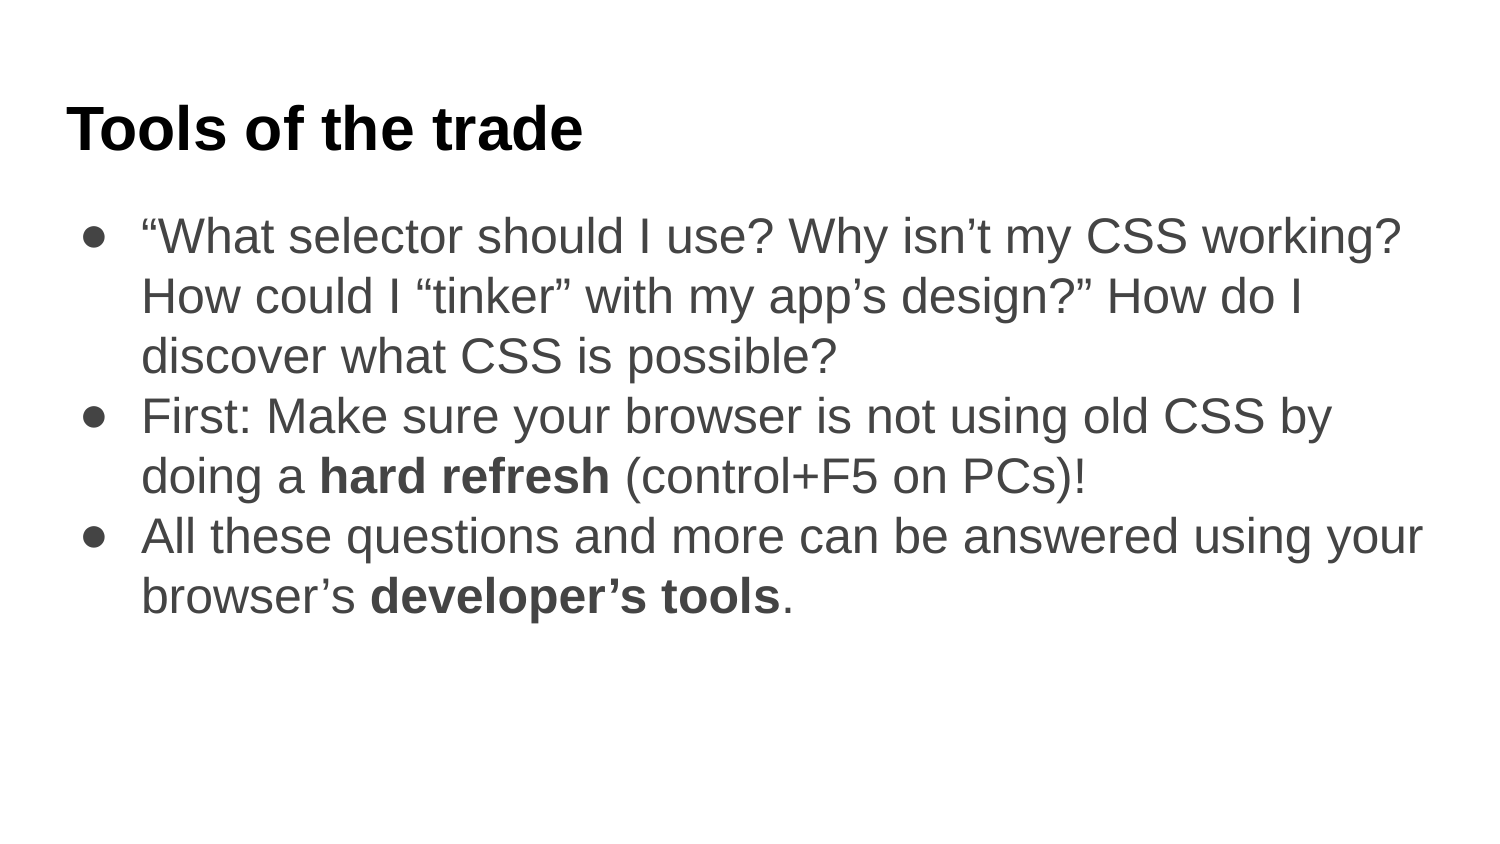

# Tools of the trade
“What selector should I use? Why isn’t my CSS working? How could I “tinker” with my app’s design?” How do I discover what CSS is possible?
First: Make sure your browser is not using old CSS by doing a hard refresh (control+F5 on PCs)!
All these questions and more can be answered using your browser’s developer’s tools.